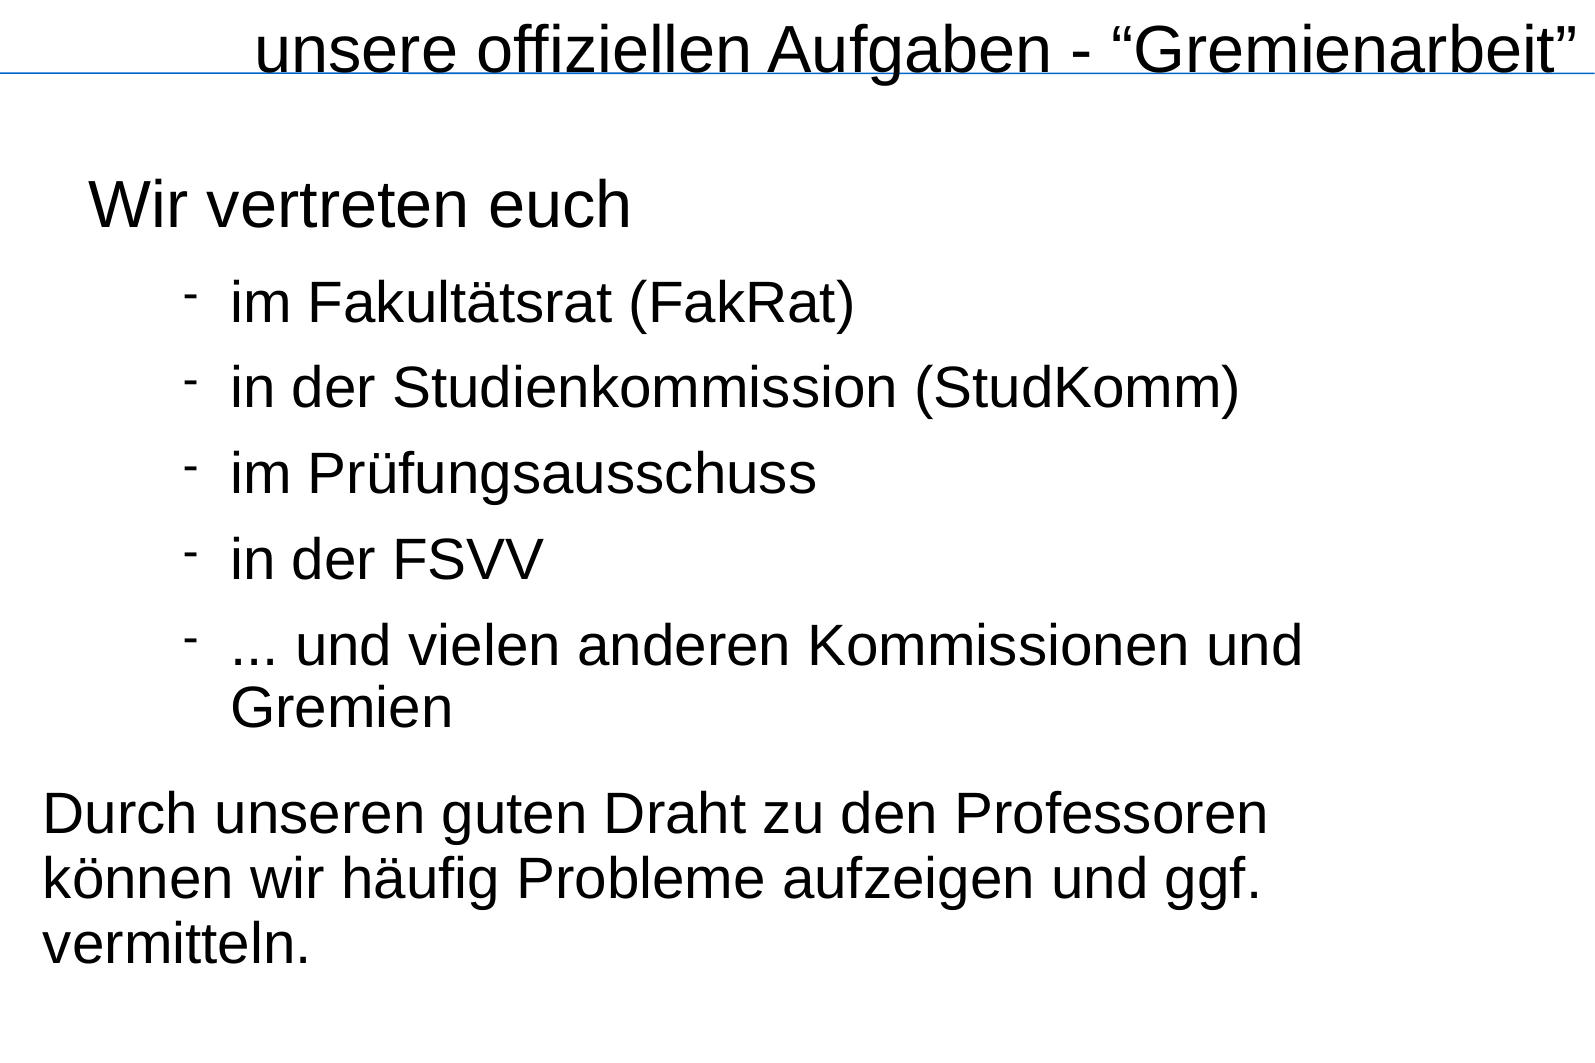

unsere offiziellen Aufgaben - “Gremienarbeit”
# Wir vertreten euch
im Fakultätsrat (FakRat)‏
in der Studienkommission (StudKomm)‏
im Prüfungsausschuss
in der FSVV
... und vielen anderen Kommissionen und Gremien
Durch unseren guten Draht zu den Professoren können wir häufig Probleme aufzeigen und ggf. vermitteln.